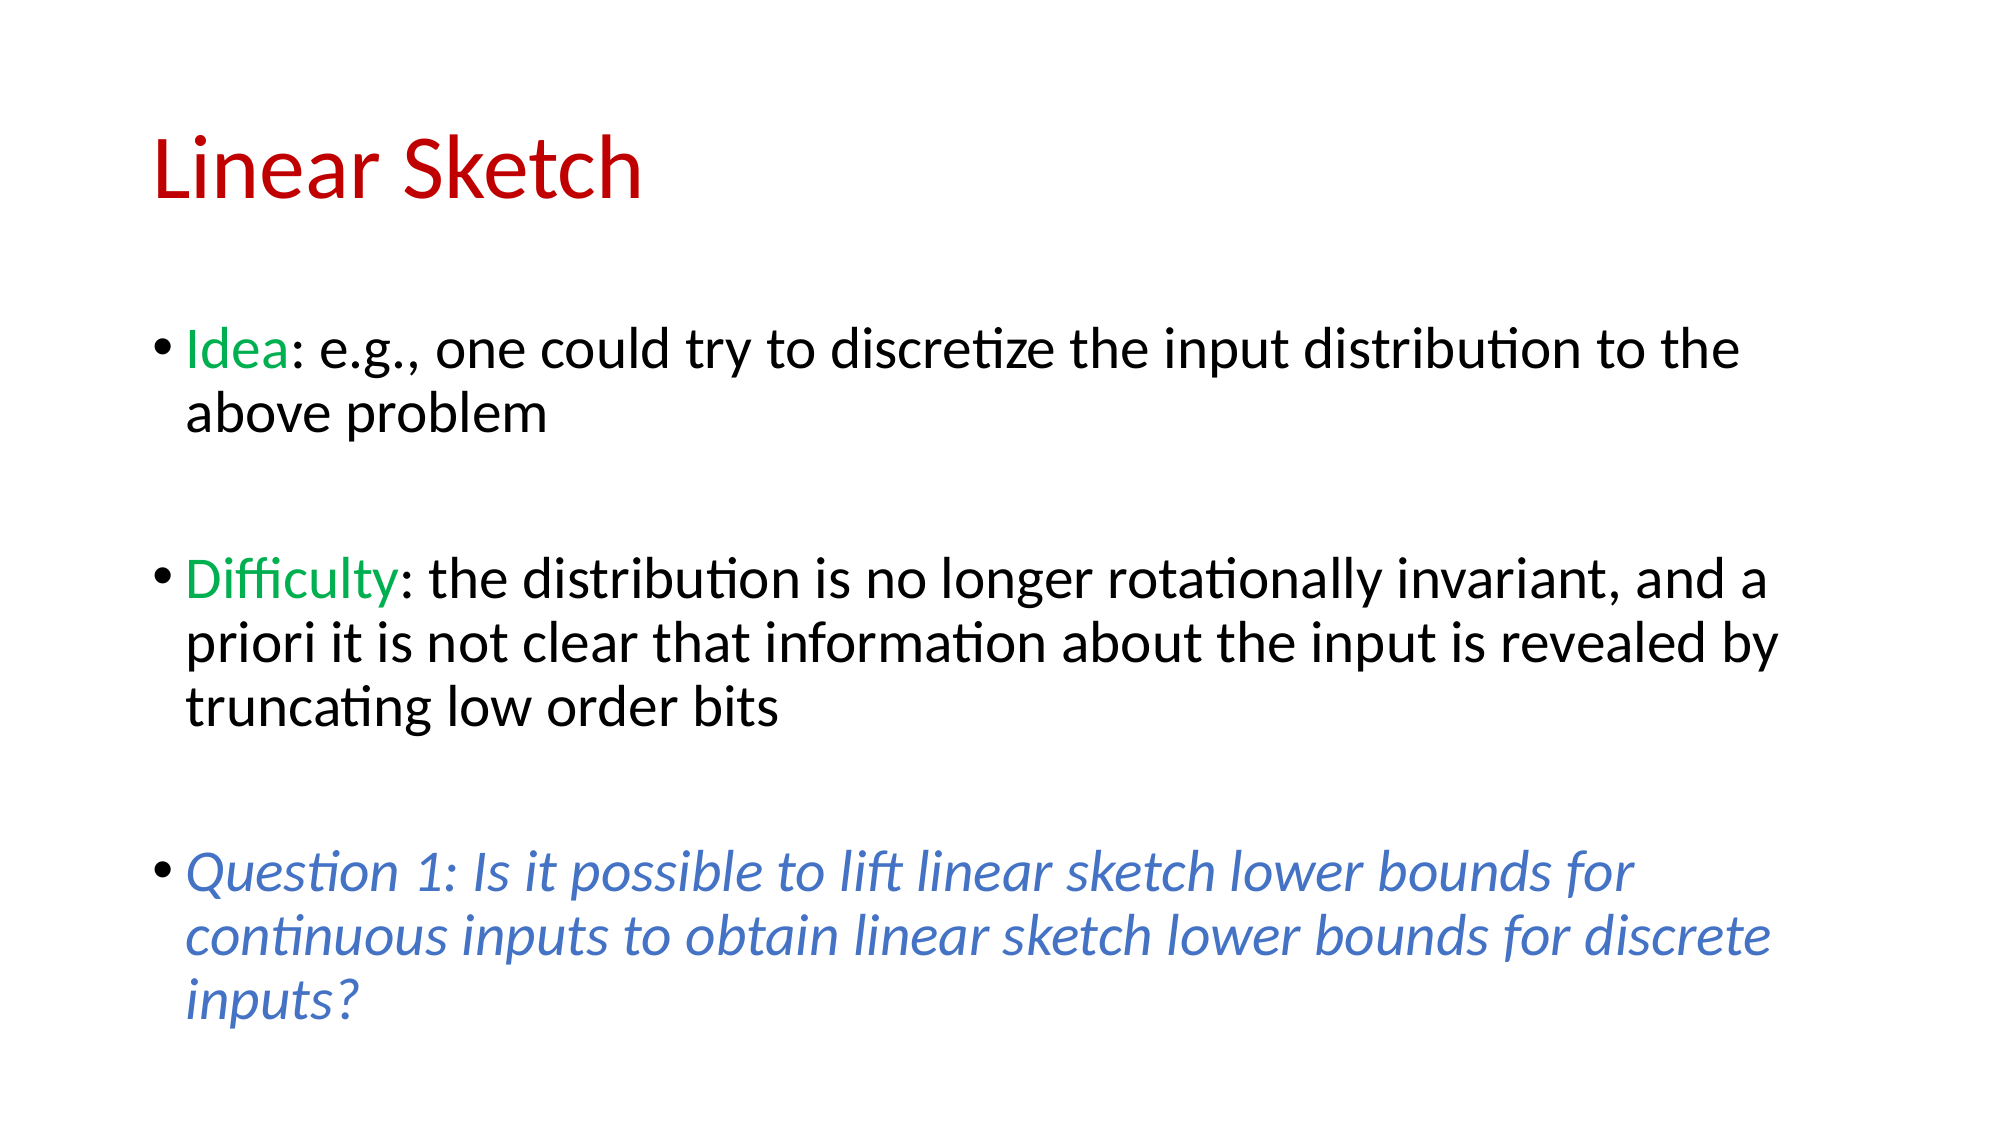

# Linear Sketch

Idea: e.g., one could try to discretize the input distribution to the above problem

Difficulty: the distribution is no longer rotationally invariant, and a priori it is not clear that information about the input is revealed by truncating low order bits

Question 1: Is it possible to lift linear sketch lower bounds for continuous inputs to obtain linear sketch lower bounds for discrete inputs?